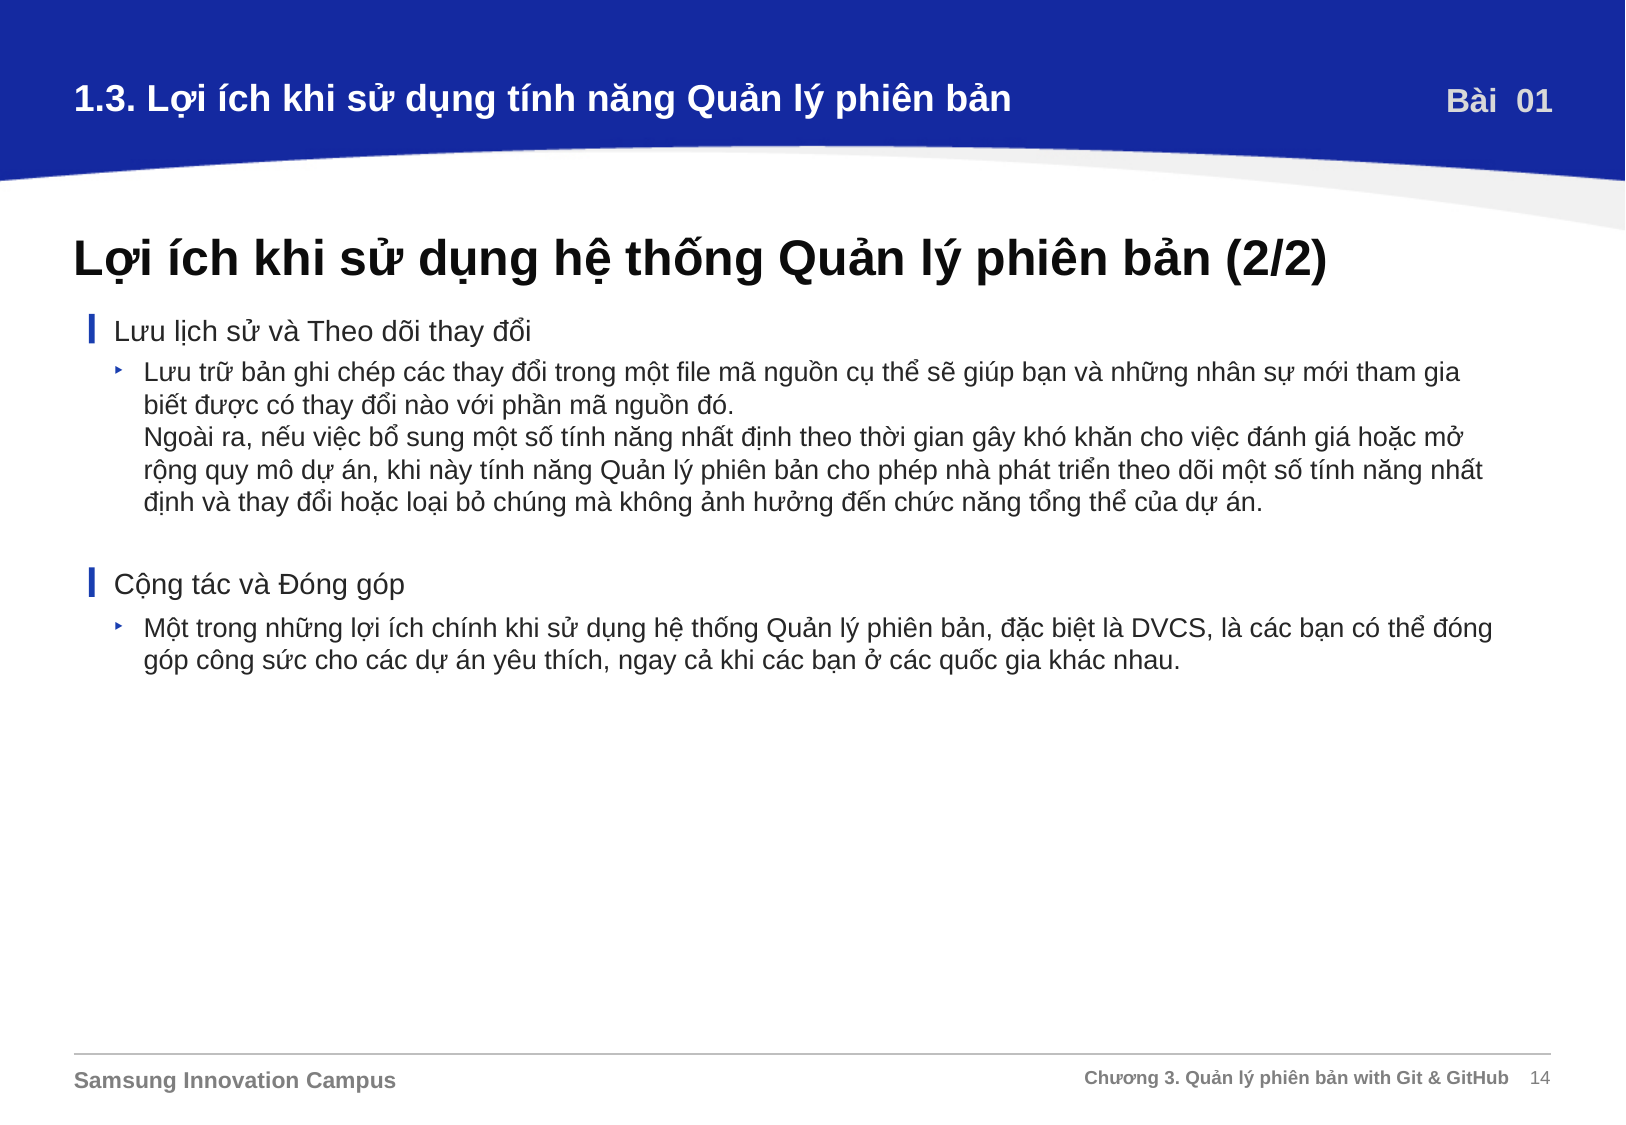

1.3. Lợi ích khi sử dụng tính năng Quản lý phiên bản
Bài  01
Lợi ích khi sử dụng hệ thống Quản lý phiên bản (2/2)
Lưu lịch sử và Theo dõi thay đổi

Lưu trữ bản ghi chép các thay đổi trong một file mã nguồn cụ thể sẽ giúp bạn và những nhân sự mới tham gia biết được có thay đổi nào với phần mã nguồn đó.
Ngoài ra, nếu việc bổ sung một số tính năng nhất định theo thời gian gây khó khăn cho việc đánh giá hoặc mở rộng quy mô dự án, khi này tính năng Quản lý phiên bản cho phép nhà phát triển theo dõi một số tính năng nhất định và thay đổi hoặc loại bỏ chúng mà không ảnh hưởng đến chức năng tổng thể của dự án.
Cộng tác và Đóng góp

Một trong những lợi ích chính khi sử dụng hệ thống Quản lý phiên bản, đặc biệt là DVCS, là các bạn có thể đóng góp công sức cho các dự án yêu thích, ngay cả khi các bạn ở các quốc gia khác nhau.